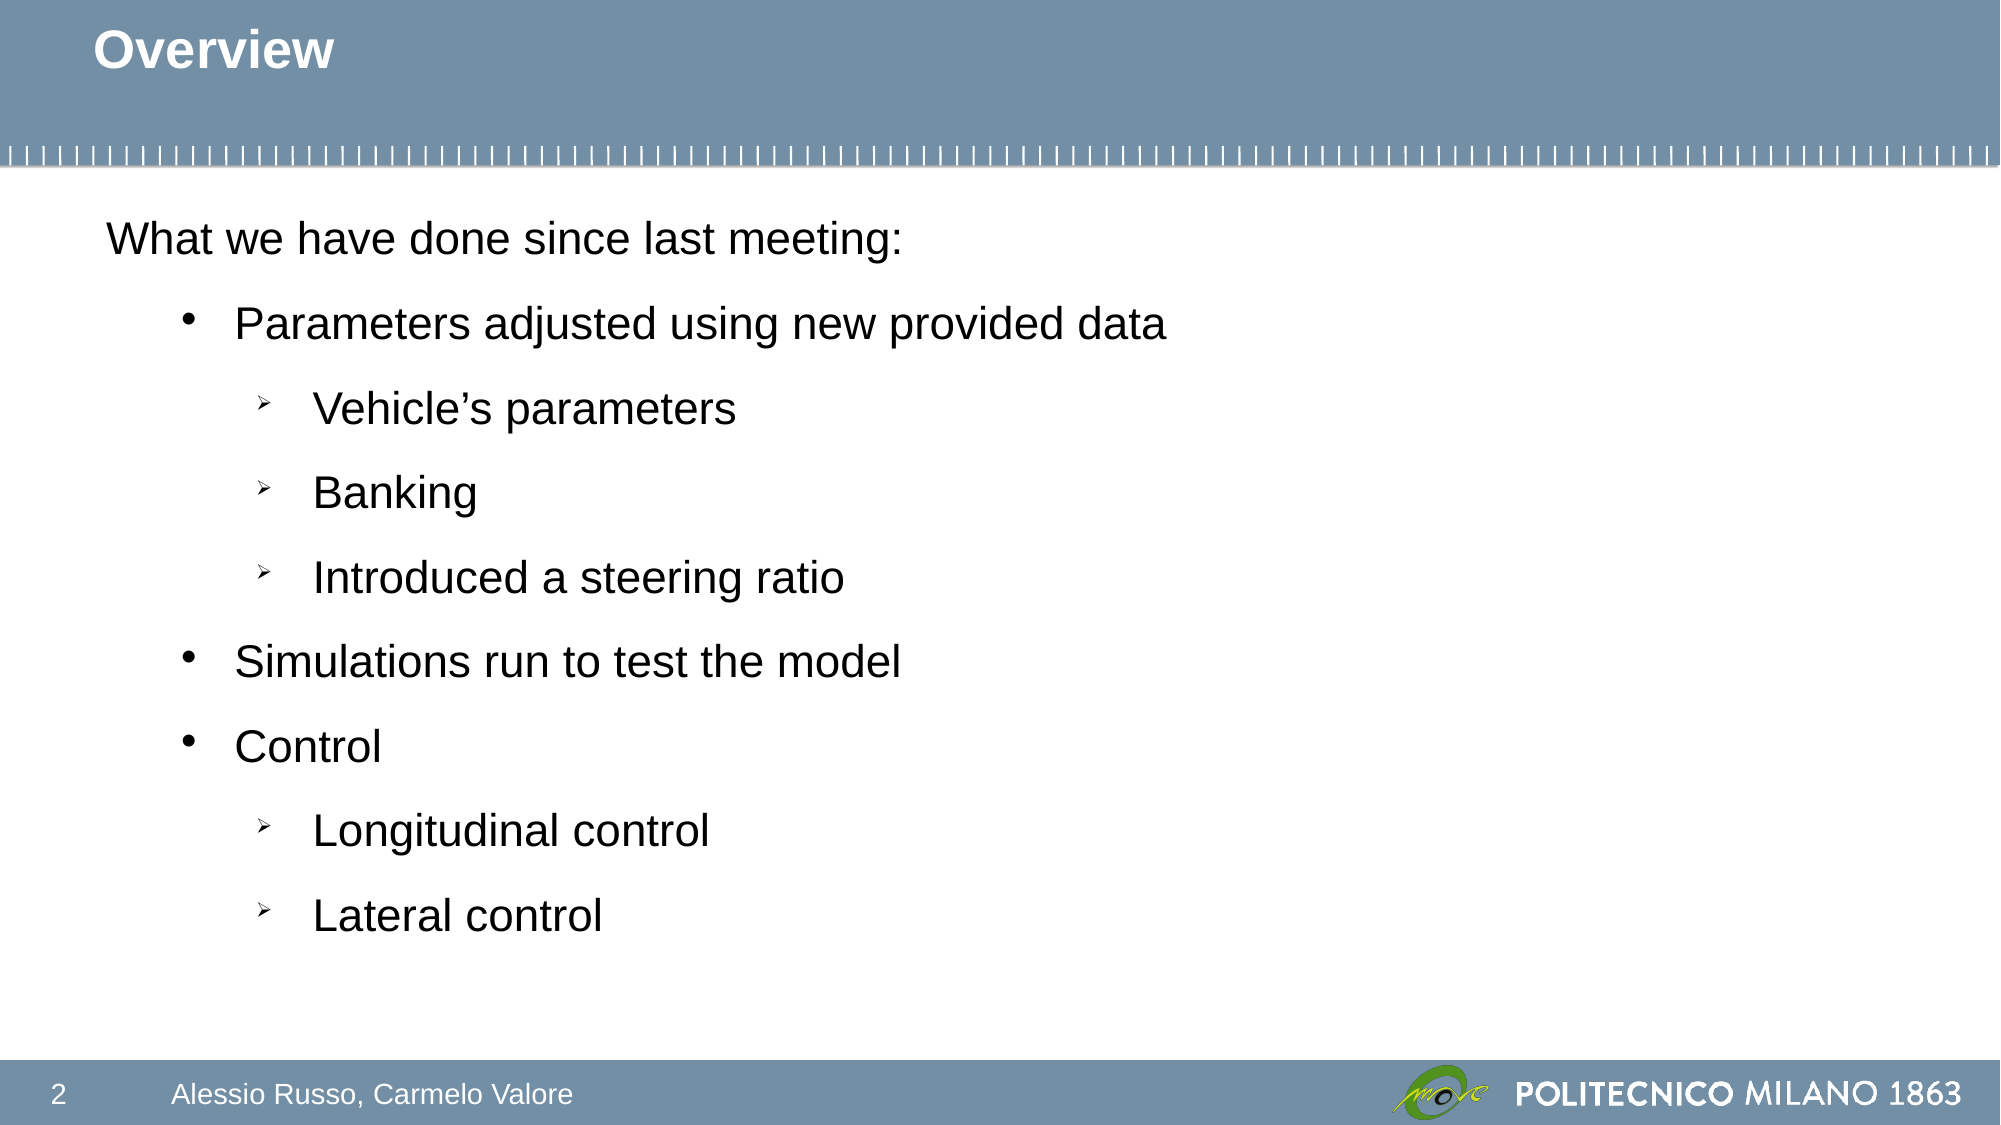

Overview
What we have done since last meeting:
Parameters adjusted using new provided data
Vehicle’s parameters
Banking
Introduced a steering ratio
Simulations run to test the model
Control
Longitudinal control
Lateral control

2
Alessio Russo, Carmelo Valore